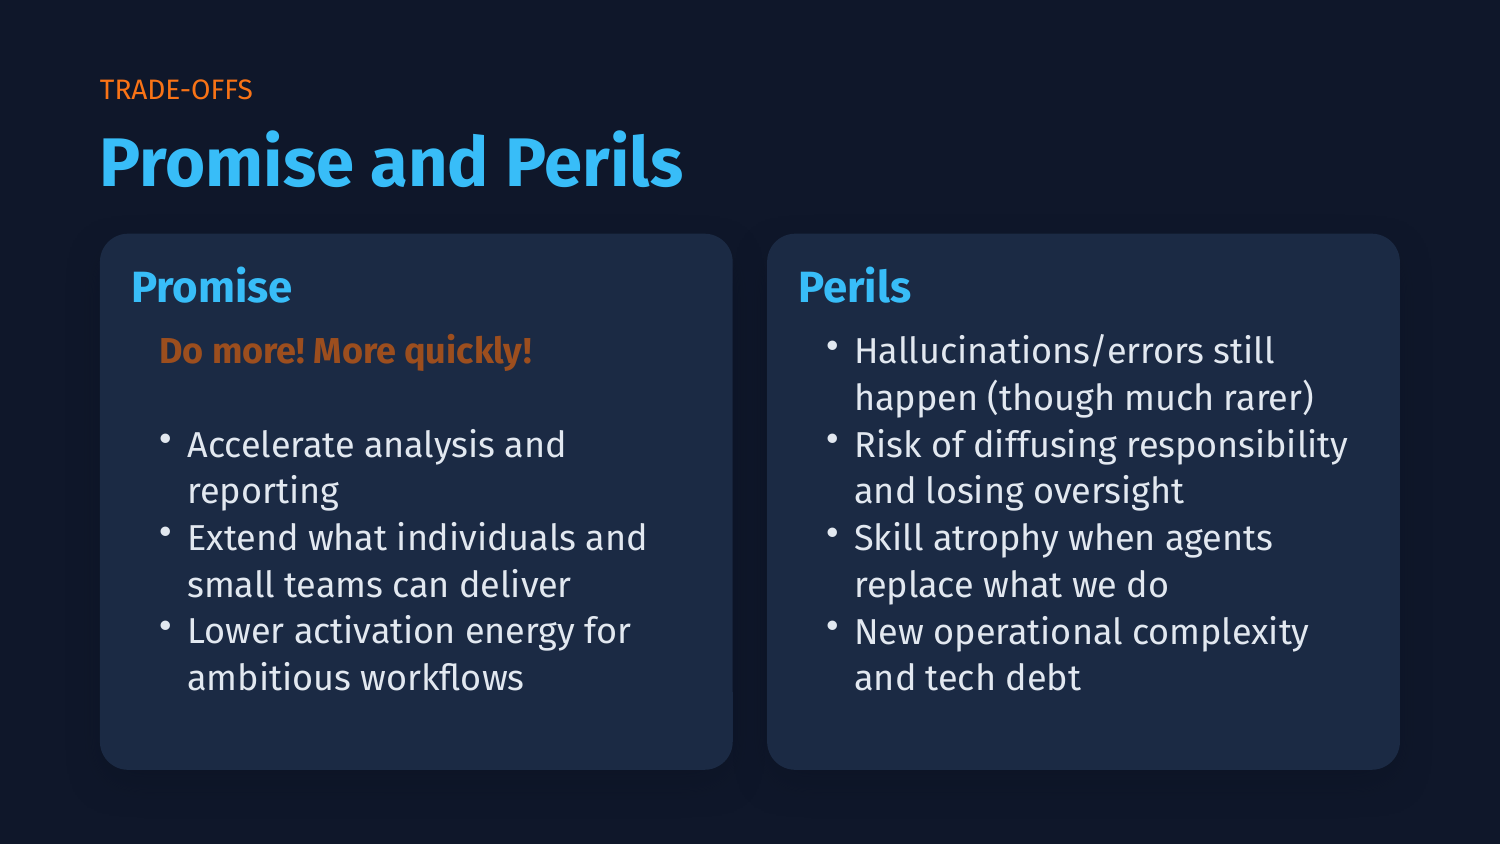

TRADE-OFFS
Promise and Perils

Promise

Perils
Do more! More quickly!

Accelerate analysis and reporting
Extend what individuals and small teams can deliver
Lower activation energy for ambitious workflows
Hallucinations/errors still happen (though much rarer)
Risk of diffusing responsibility and losing oversight
Skill atrophy when agents replace what we do
New operational complexity and tech debt